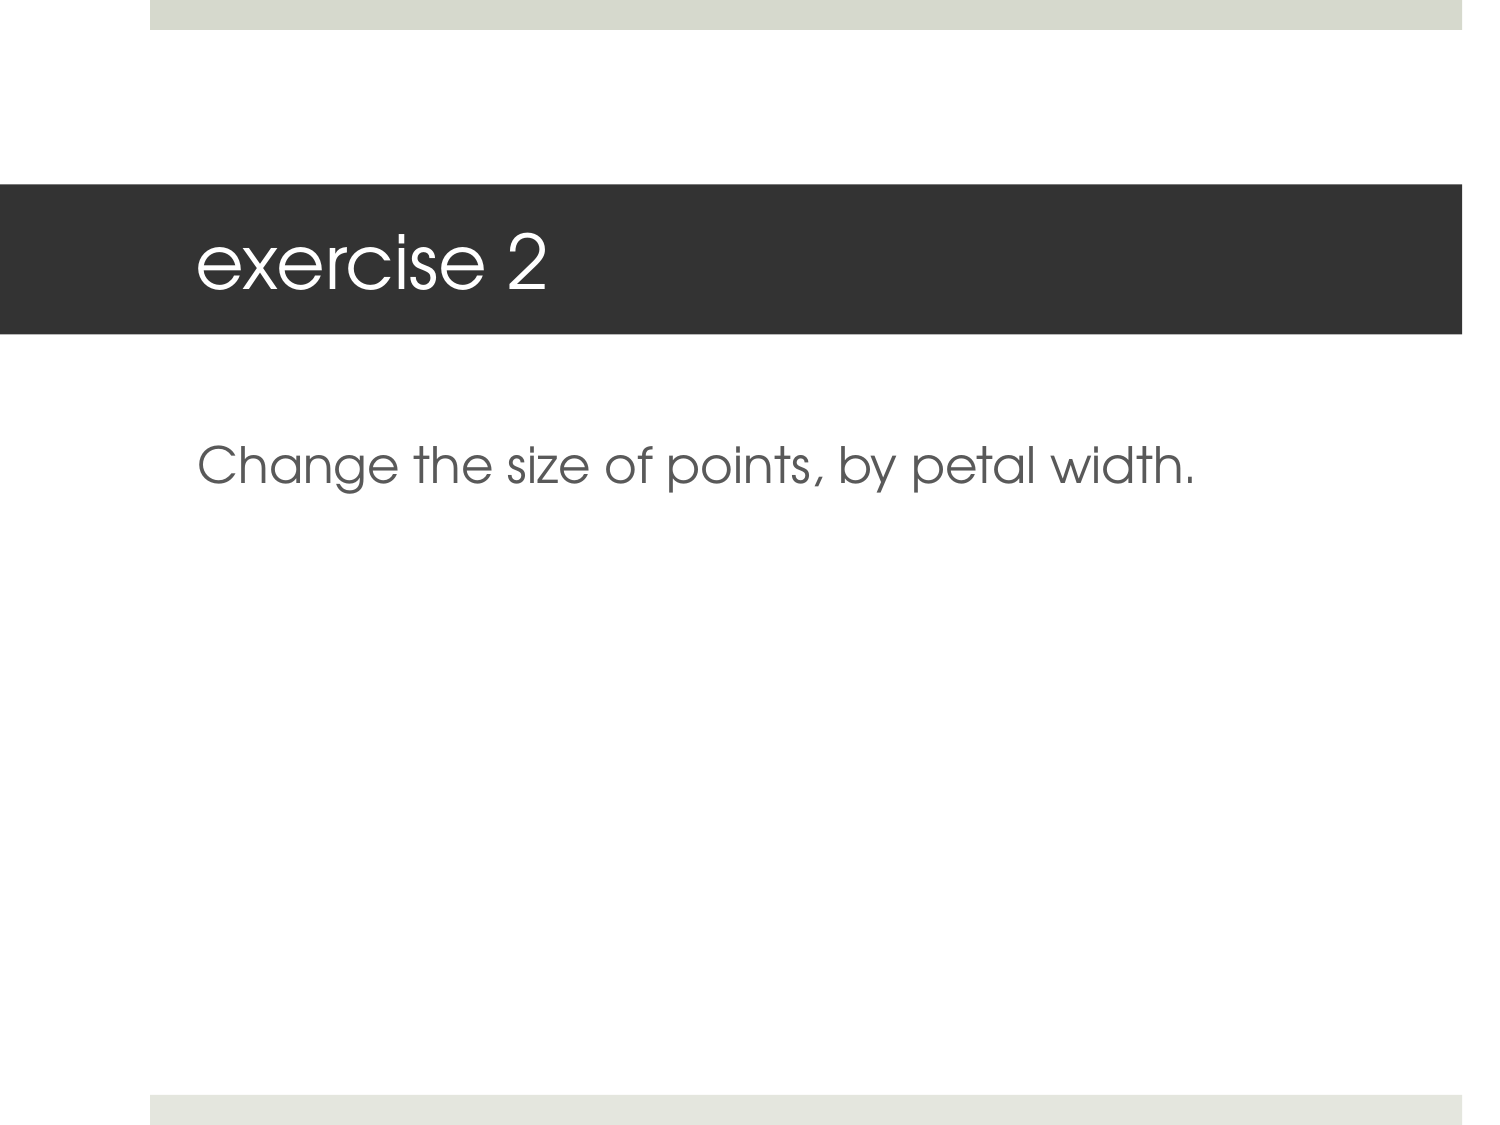

# exercise 2
Change the size of points, by petal width.